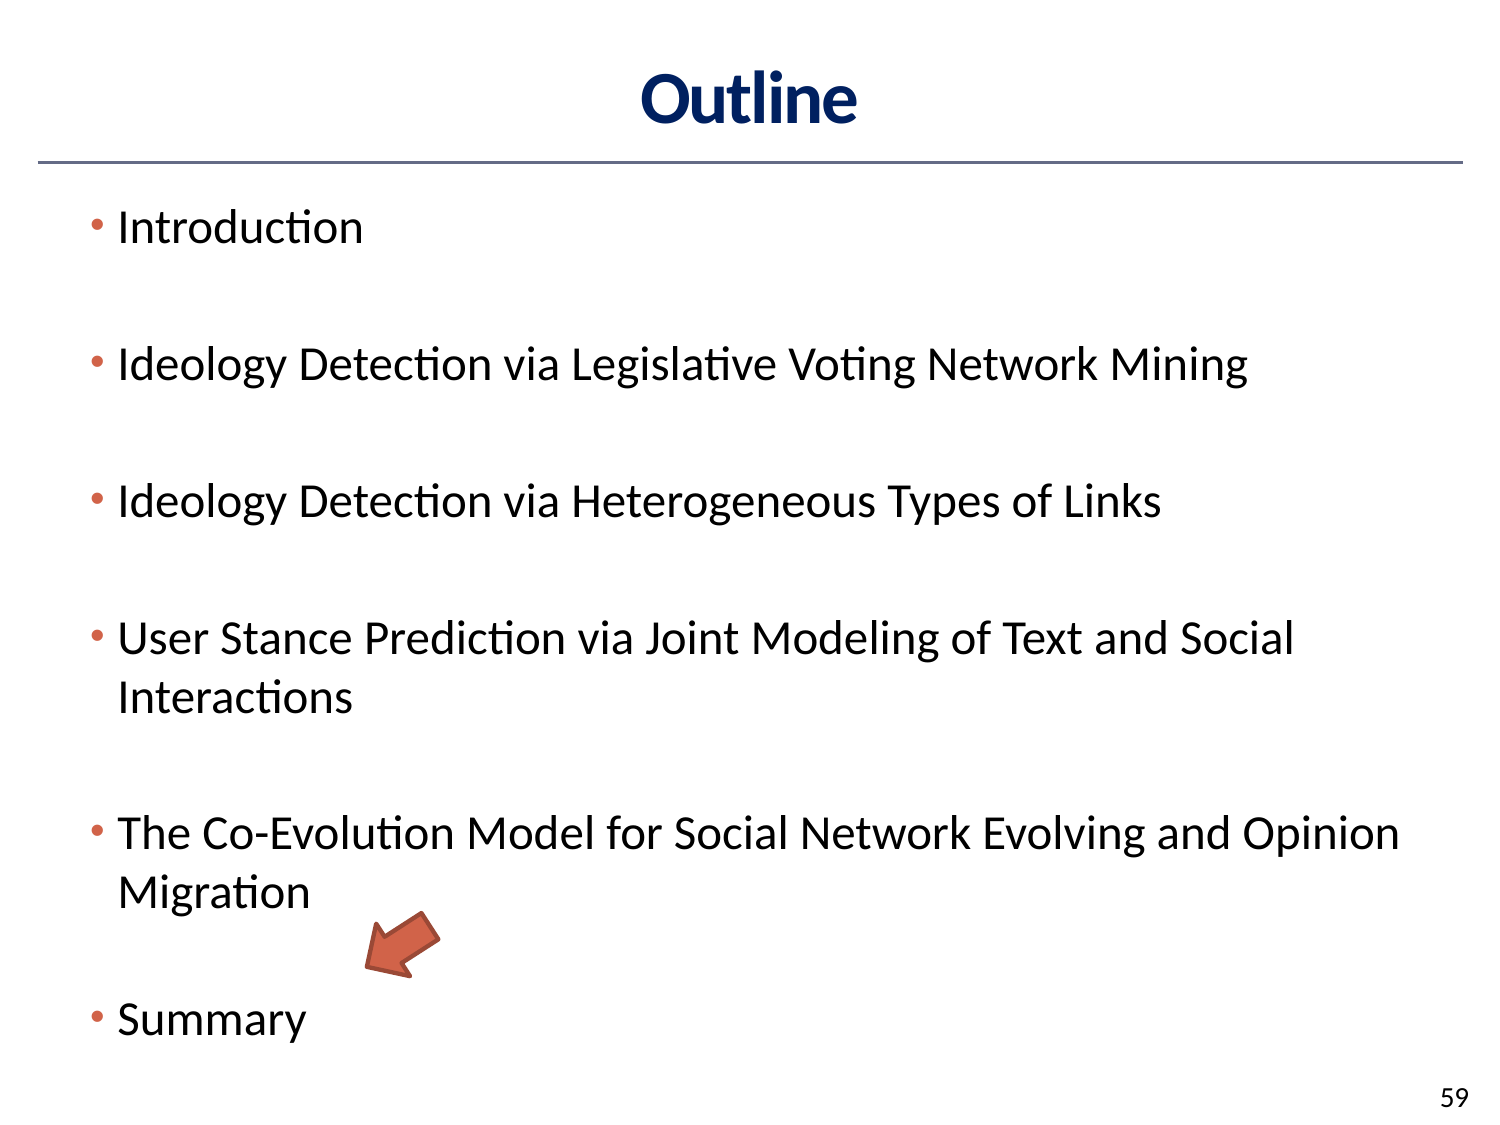

# Outline
Introduction

Ideology Detection via Legislative Voting Network Mining

Ideology Detection via Heterogeneous Types of Links

User Stance Prediction via Joint Modeling of Text and Social Interactions

The Co-Evolution Model for Social Network Evolving and Opinion Migration

Summary

59